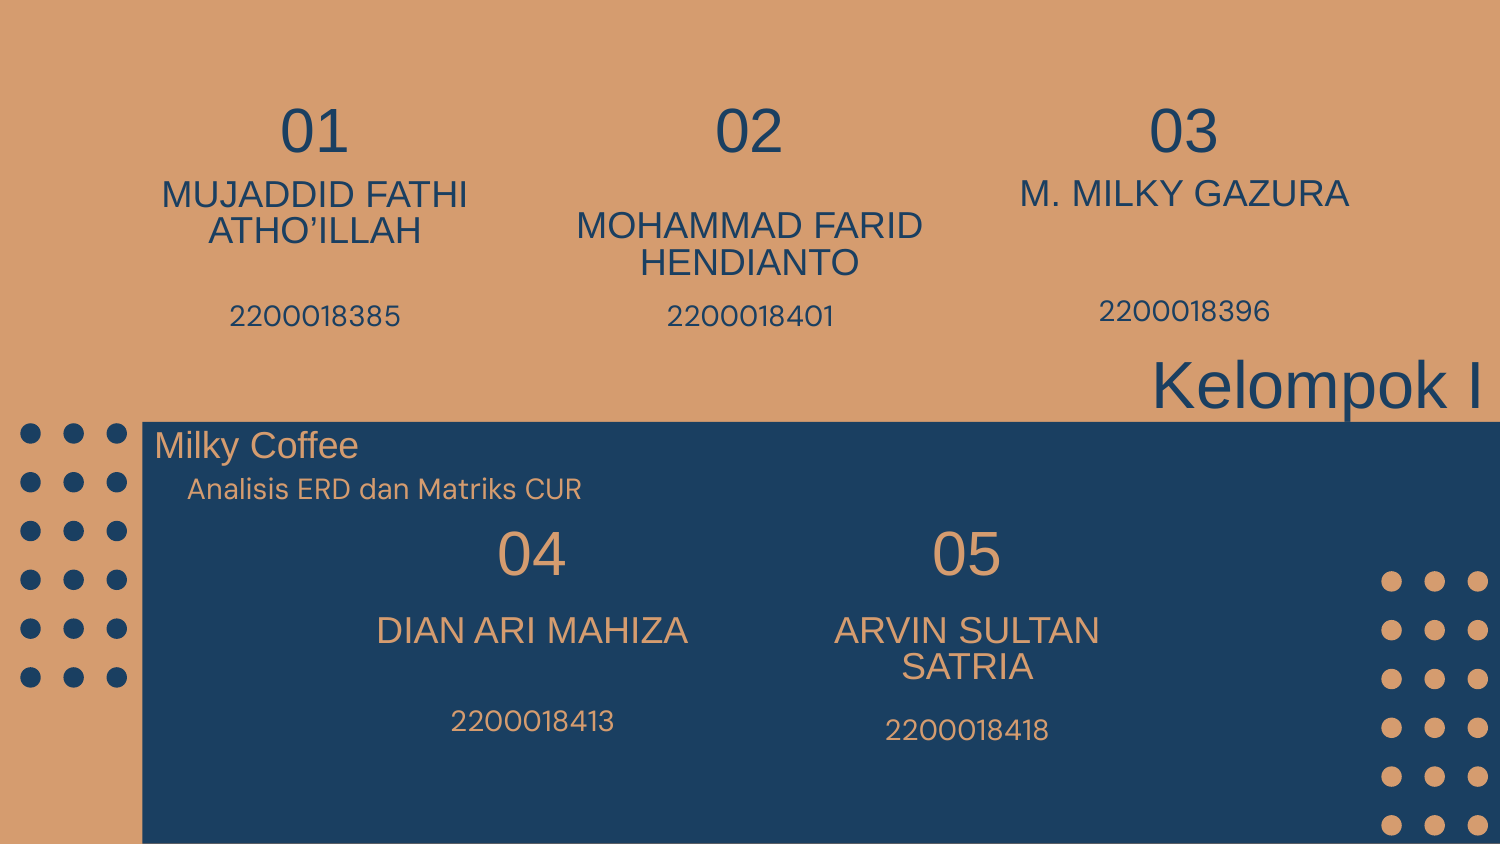

01
02
03
M. MILKY GAZURA
MOHAMMAD FARID HENDIANTO
# MUJADDID FATHI ATHO’ILLAH
2200018396

2200018385
2200018401

Entity Relation Diagram (ERD)
Suatu entitas data bisa menunjang lebih dari satu area fungsi dan bergantung serta memiliki hubungan dengan entitas data lainnya
Sehingga ERD digunakan untuk menggambarkan hubungan dan ketergantungan yang ada pada entitas data
Hasil pemodelan ERD untuk tiap area fungsi melengkapi kebutuhan data dalam EAP (Enterprise Architecture Planning)
Milky Coffee
Kelompok I
Analisis ERD dan Matriks CUR
04
05
DIAN ARI MAHIZA
ARVIN SULTAN SATRIA
2200018413
2200018418